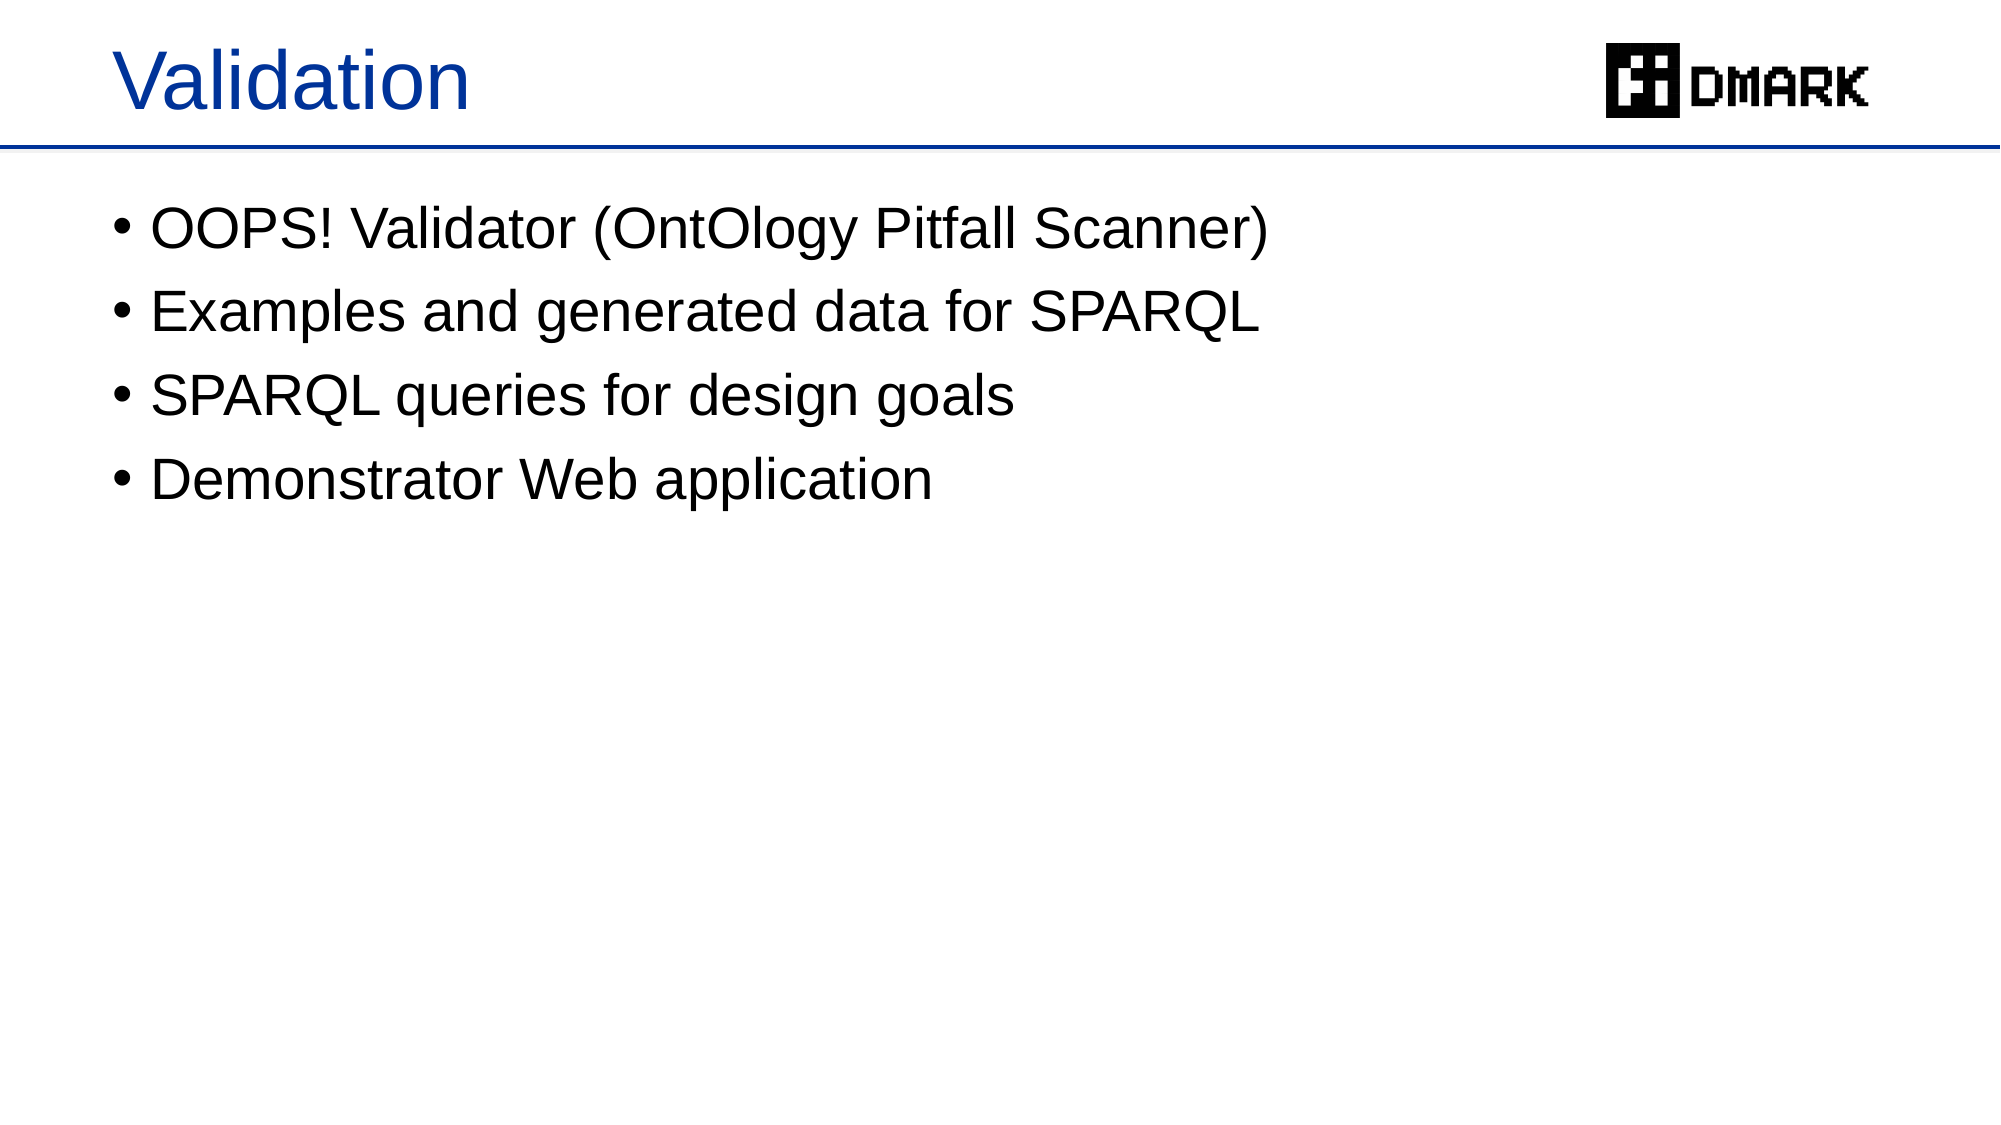

# Validation
OOPS! Validator (OntOlogy Pitfall Scanner)
Examples and generated data for SPARQL
SPARQL queries for design goals
Demonstrator Web application